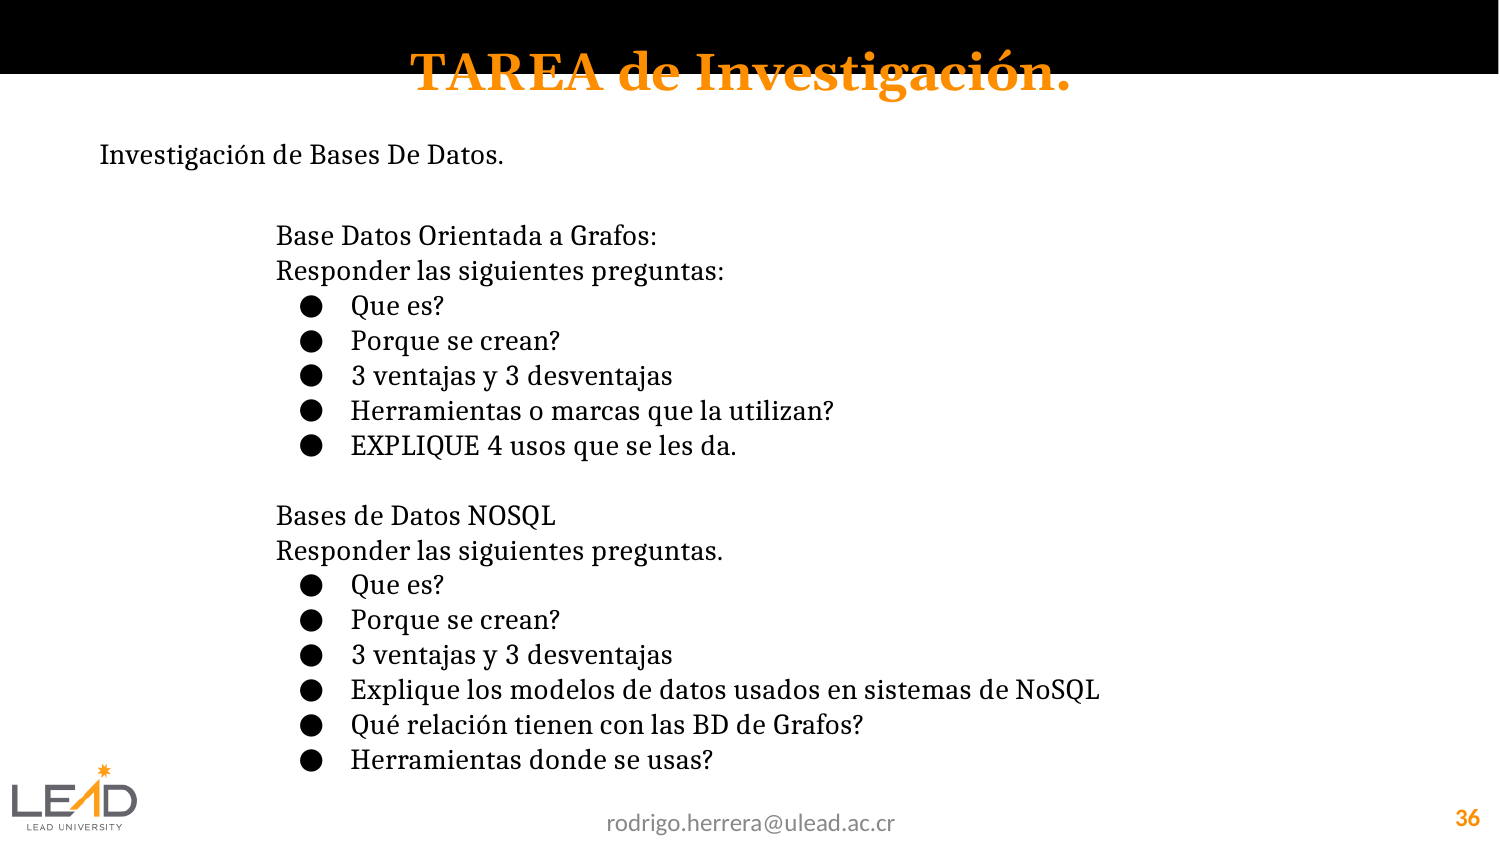

TAREA de Investigación.
Investigación de Bases De Datos.
Base Datos Orientada a Grafos:
Responder las siguientes preguntas:
Que es?
Porque se crean?
3 ventajas y 3 desventajas
Herramientas o marcas que la utilizan?
EXPLIQUE 4 usos que se les da.

Bases de Datos NOSQL
Responder las siguientes preguntas.
Que es?
Porque se crean?
3 ventajas y 3 desventajas
Explique los modelos de datos usados en sistemas de NoSQL
Qué relación tienen con las BD de Grafos?
Herramientas donde se usas?

36
rodrigo.herrera@ulead.ac.cr